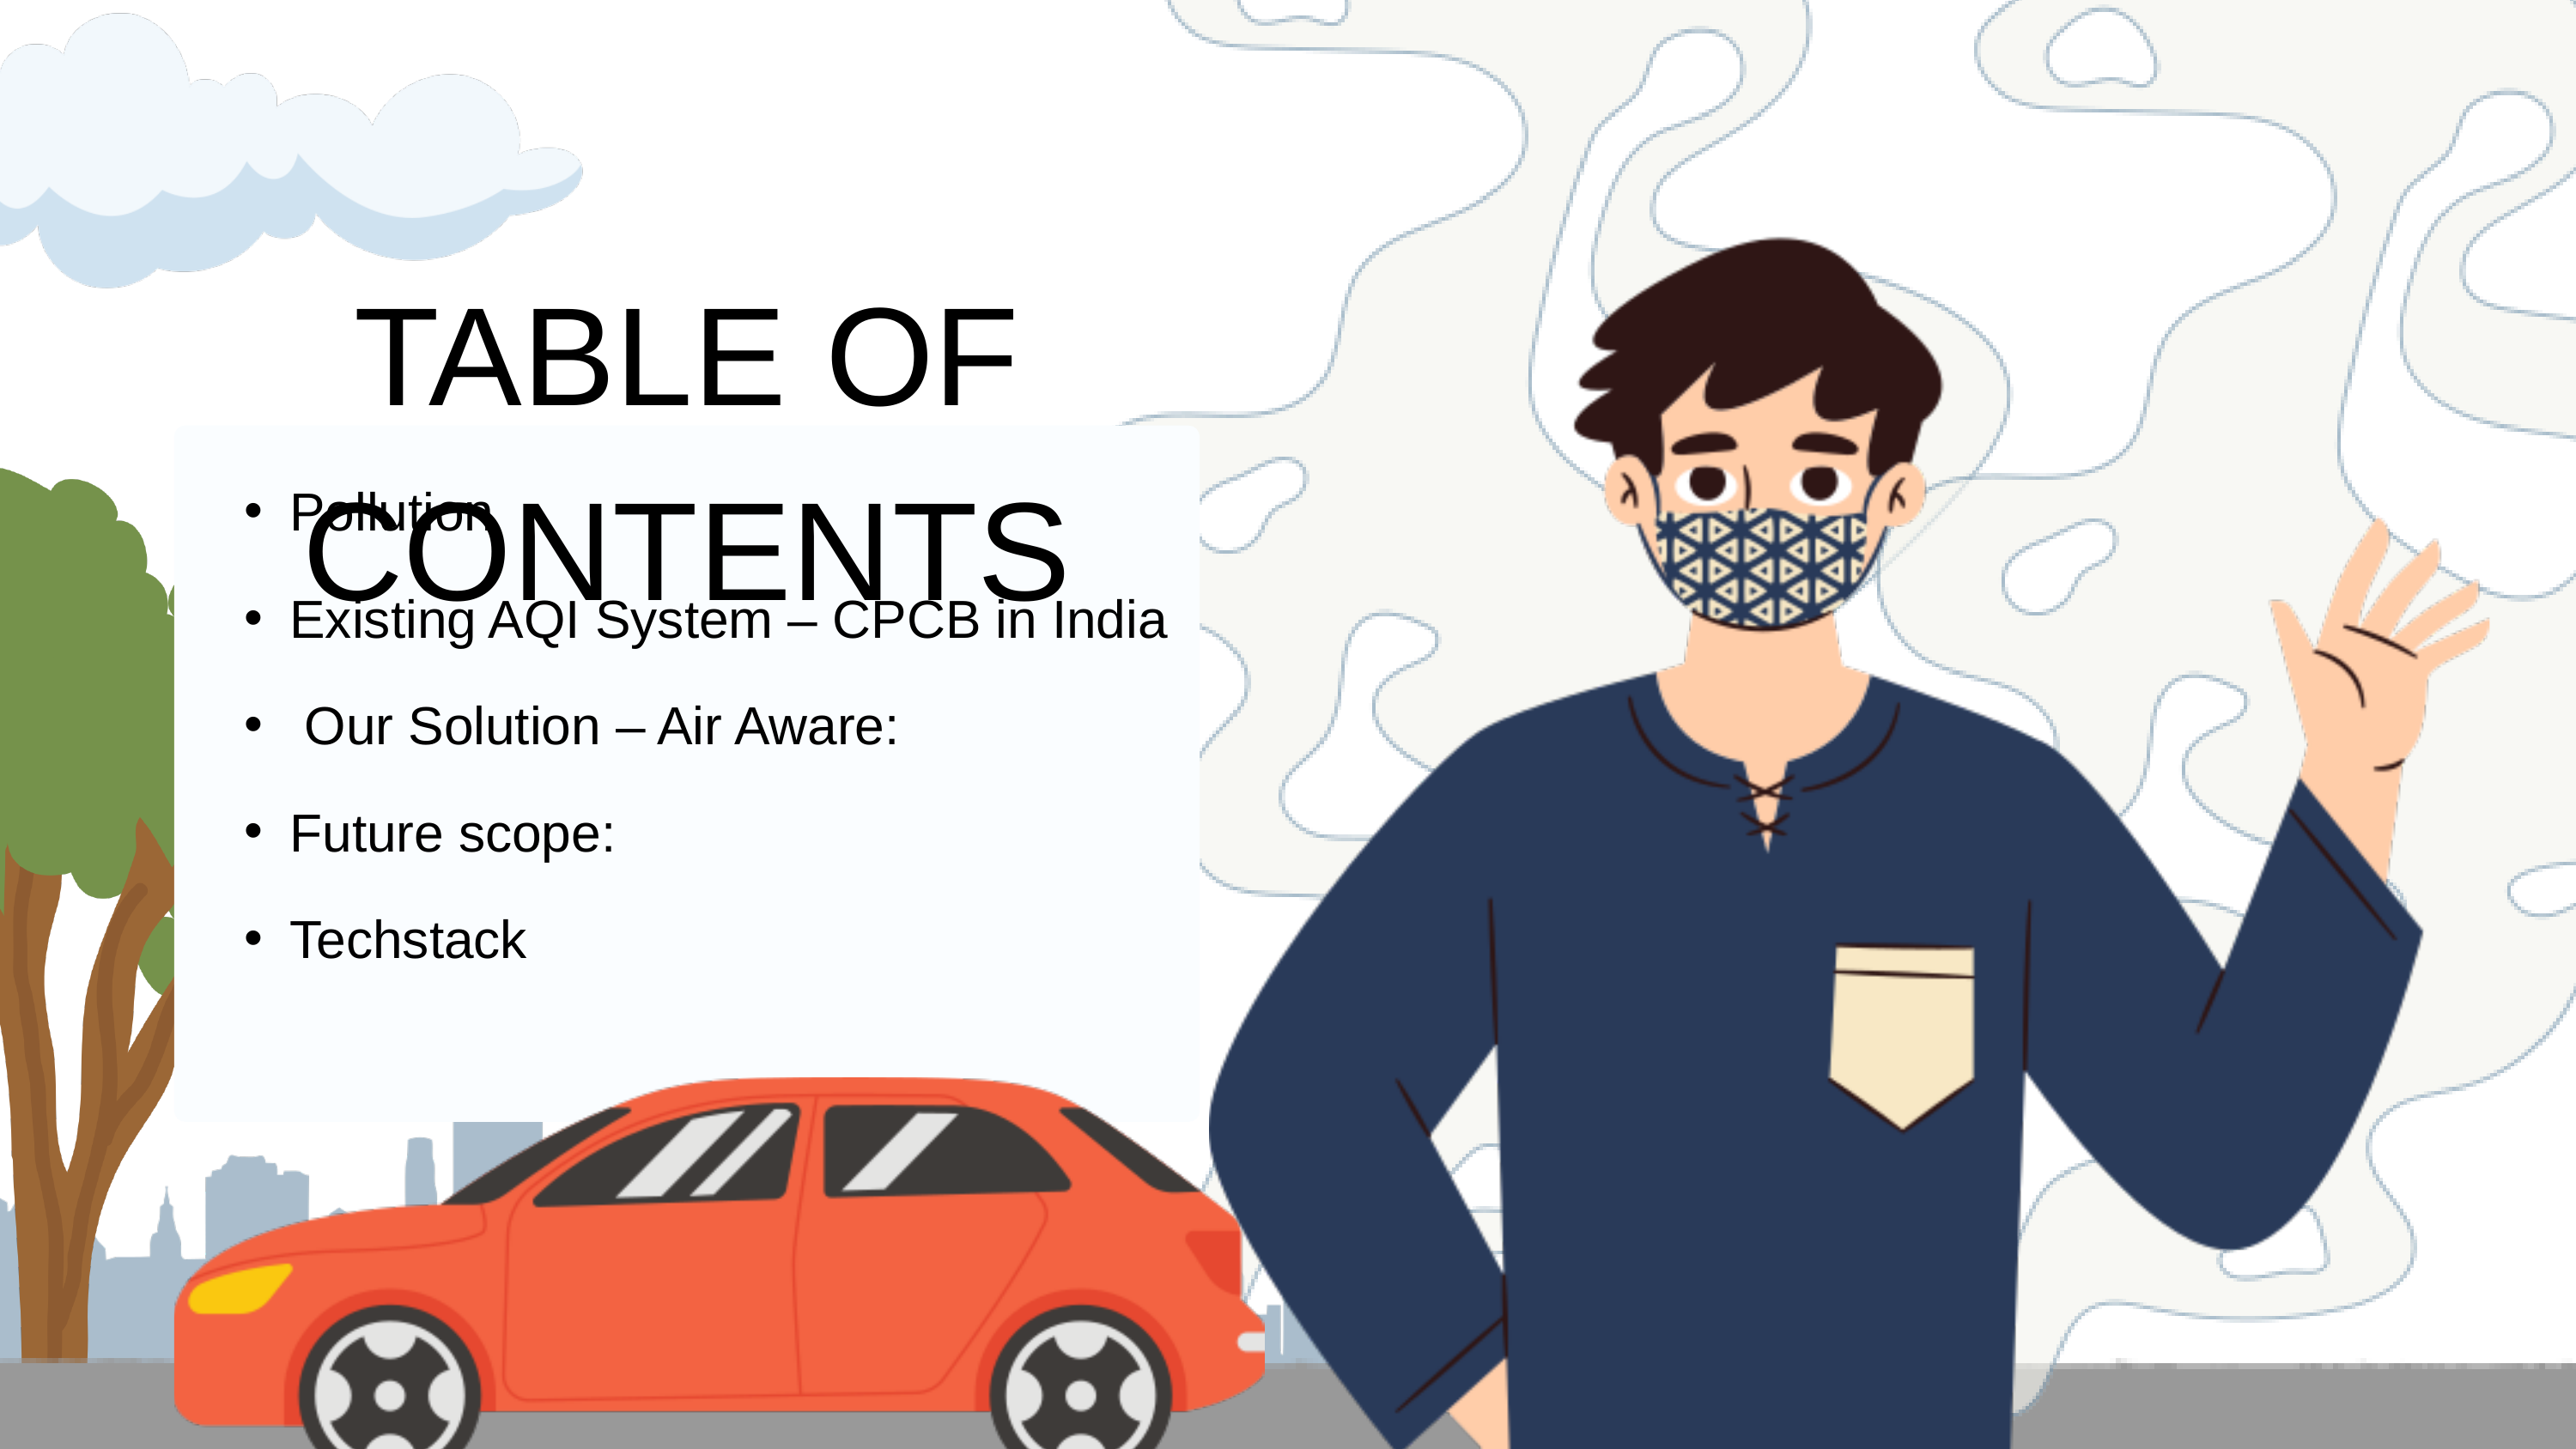

TABLE OF CONTENTS

Pollution
Existing AQI System – CPCB in India
 Our Solution – Air Aware:
Future scope:
Techstack